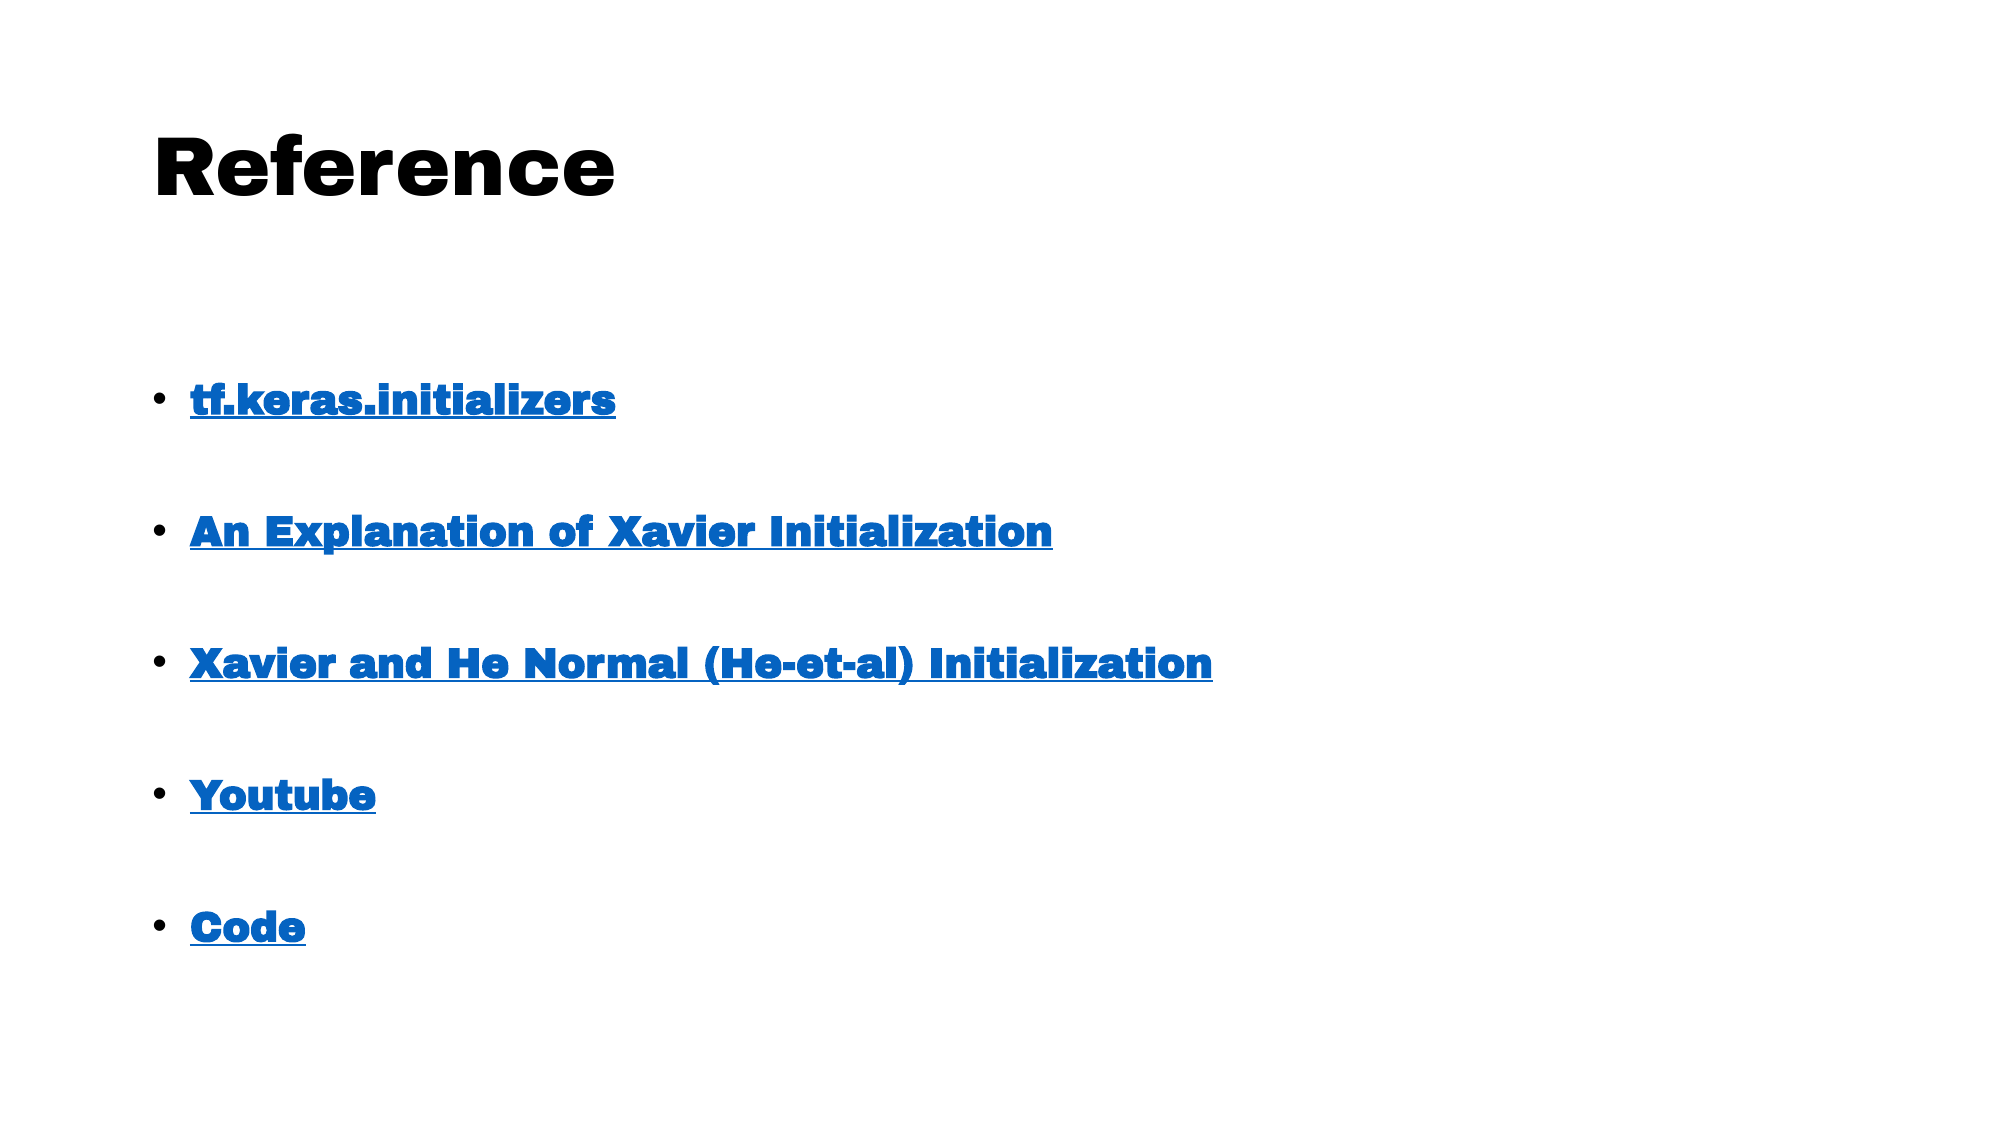

# Reference

tf.keras.initializers

An Explanation of Xavier Initialization

Xavier and He Normal (He-et-al) Initialization

Youtube

Code